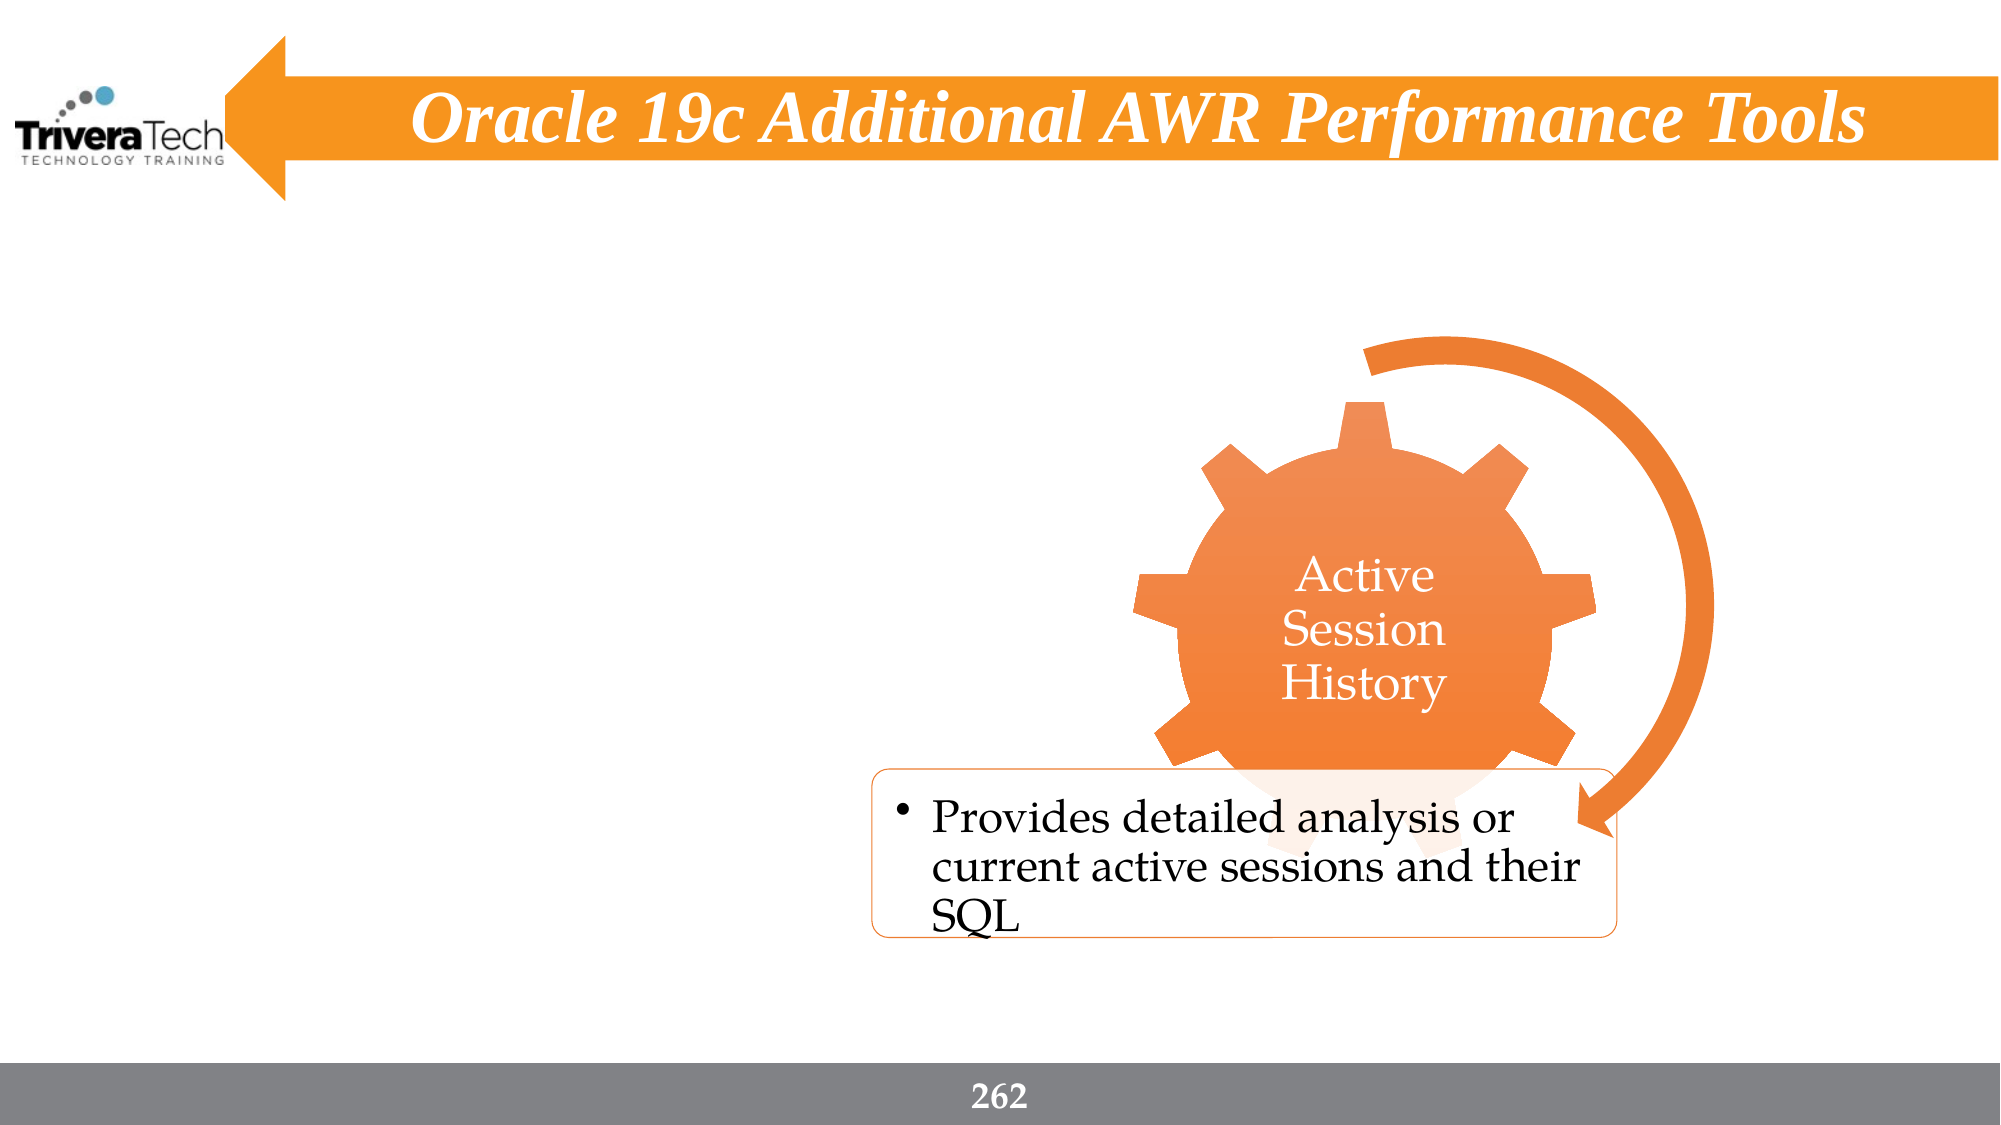

# Oracle 19c Additional AWR Performance Tools
Active Session History
Provides detailed analysis or current active sessions and their SQL
262